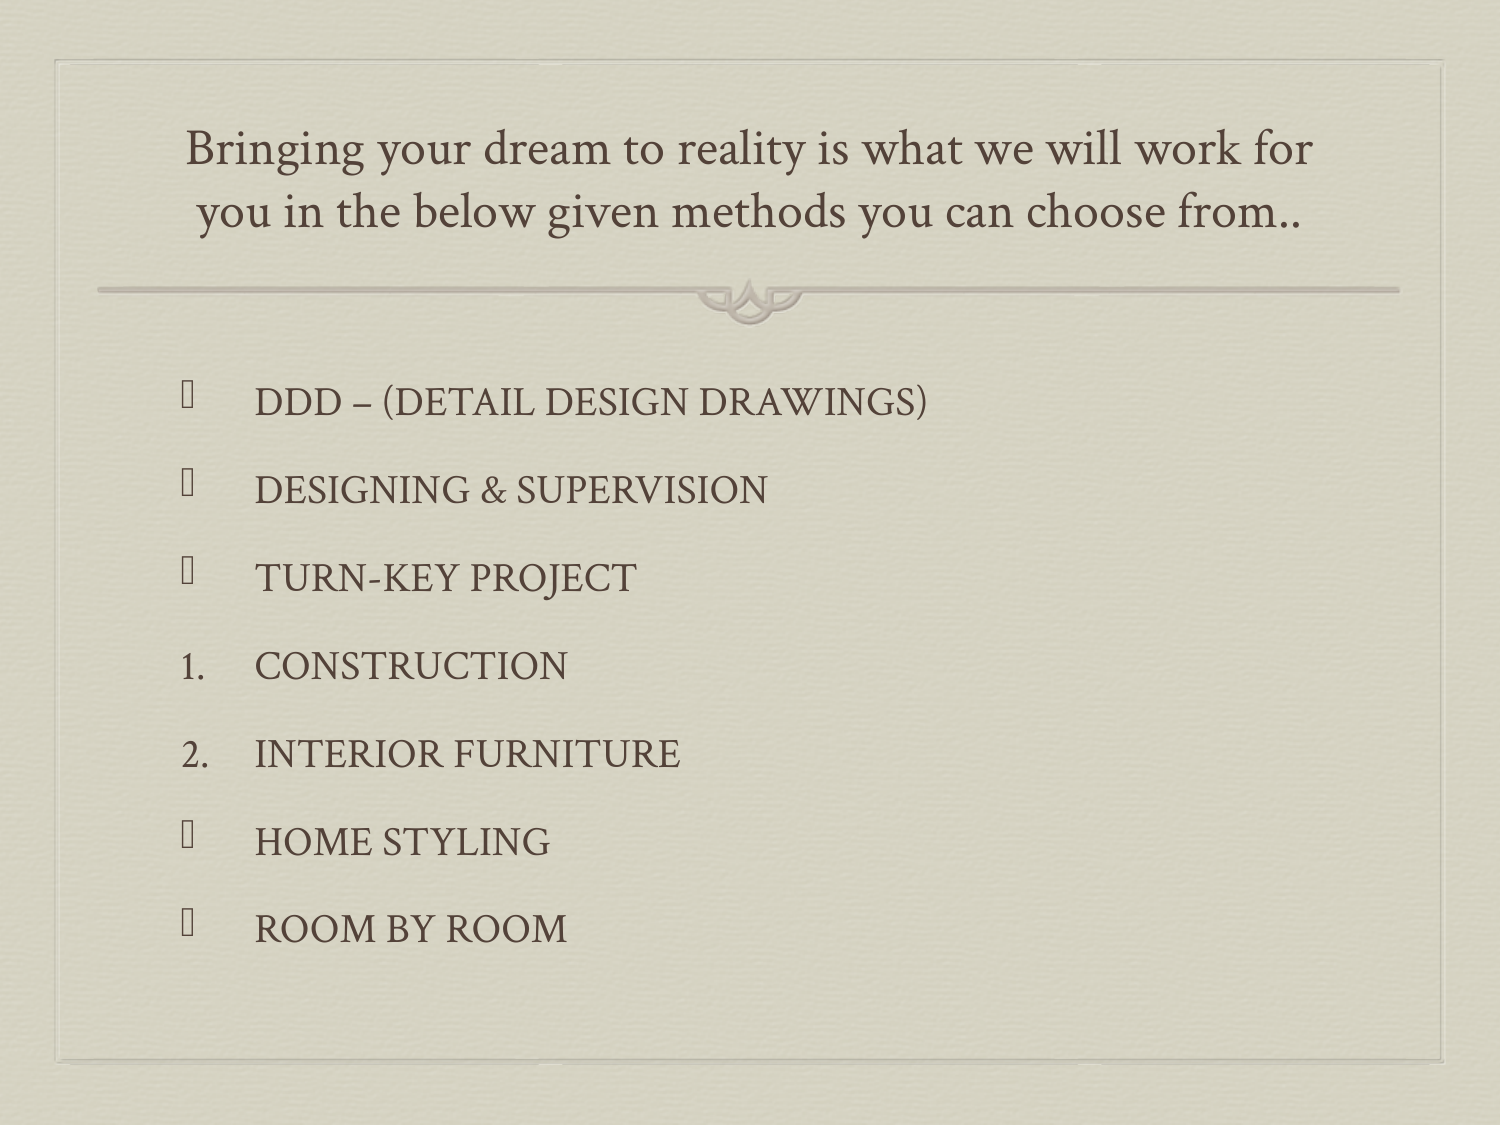

# Bringing your dream to reality is what we will work for you in the below given methods you can choose from..
DDD – (DETAIL DESIGN DRAWINGS)
DESIGNING & SUPERVISION
TURN-KEY PROJECT
CONSTRUCTION
INTERIOR FURNITURE
HOME STYLING
ROOM BY ROOM